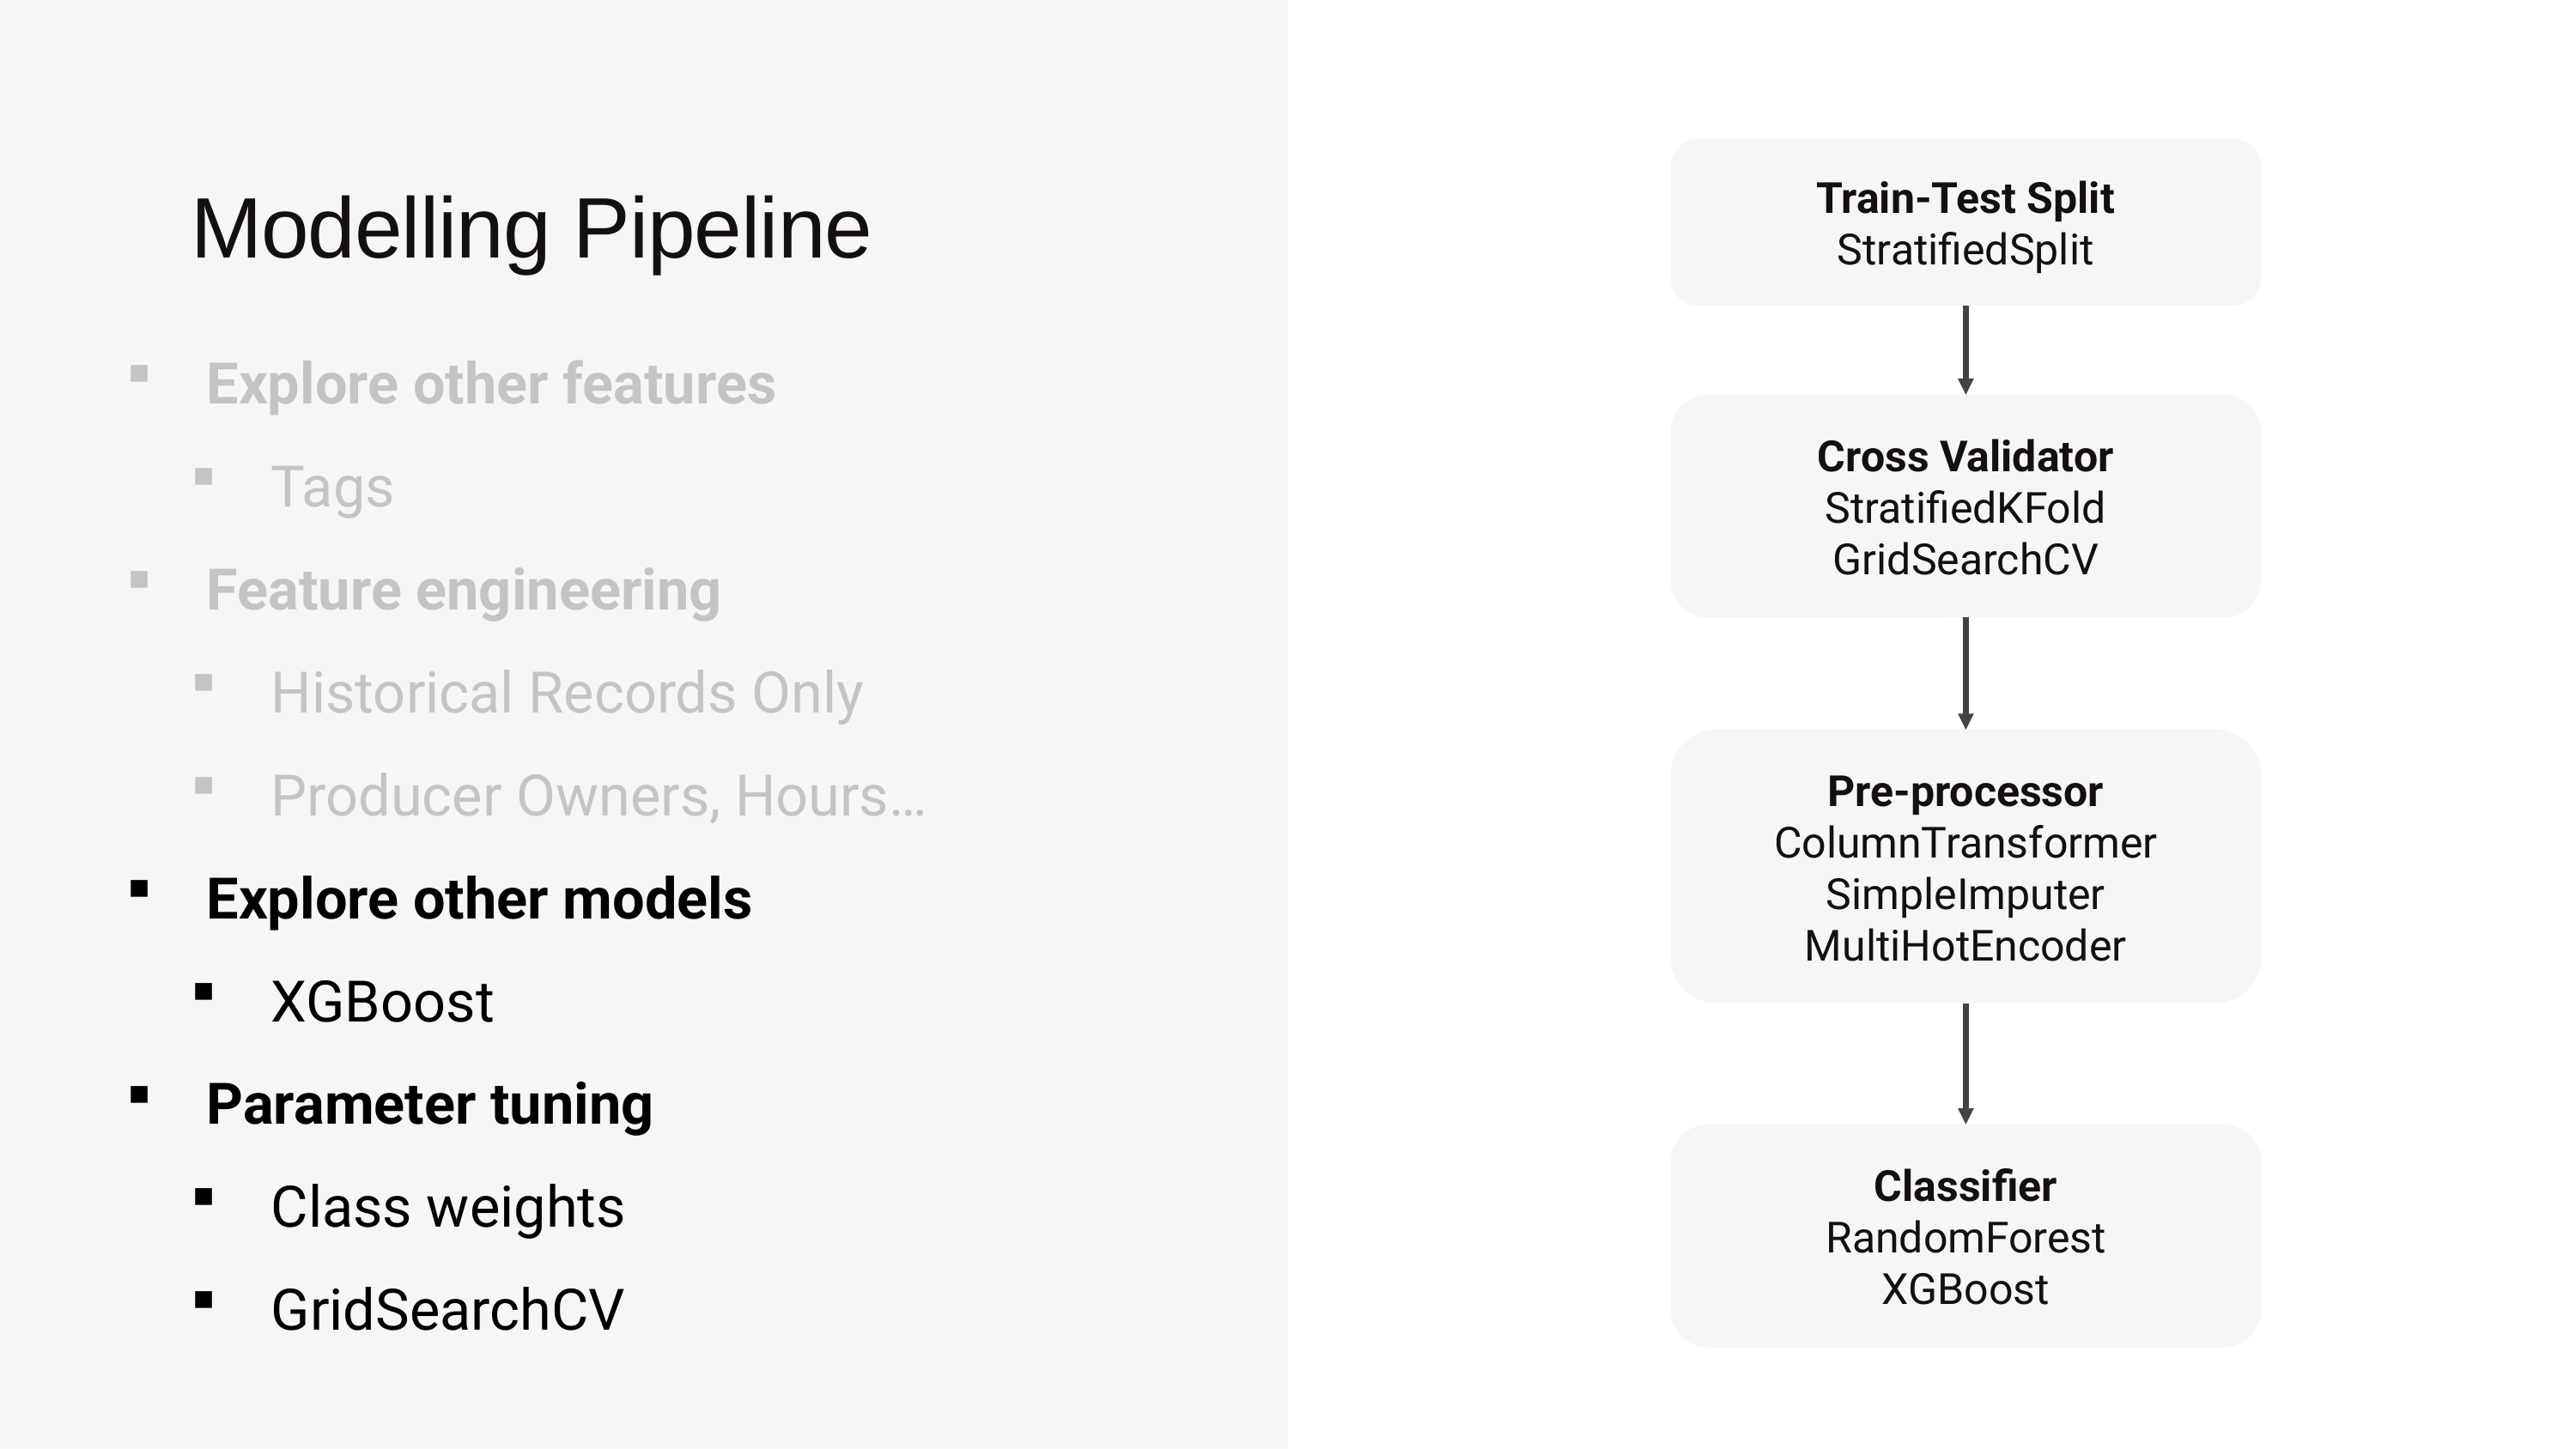

Train-Test Split
StratifiedSplit
Modelling Pipeline

Explore other features
Tags
Feature engineering
Historical Records Only
Producer Owners, Hours…
Explore other models
XGBoost
Parameter tuning
Class weights
GridSearchCV
Cross Validator
StratifiedKFold
GridSearchCV
Pre-processor
ColumnTransformer
SimpleImputer
MultiHotEncoder
Classifier
RandomForest
XGBoost